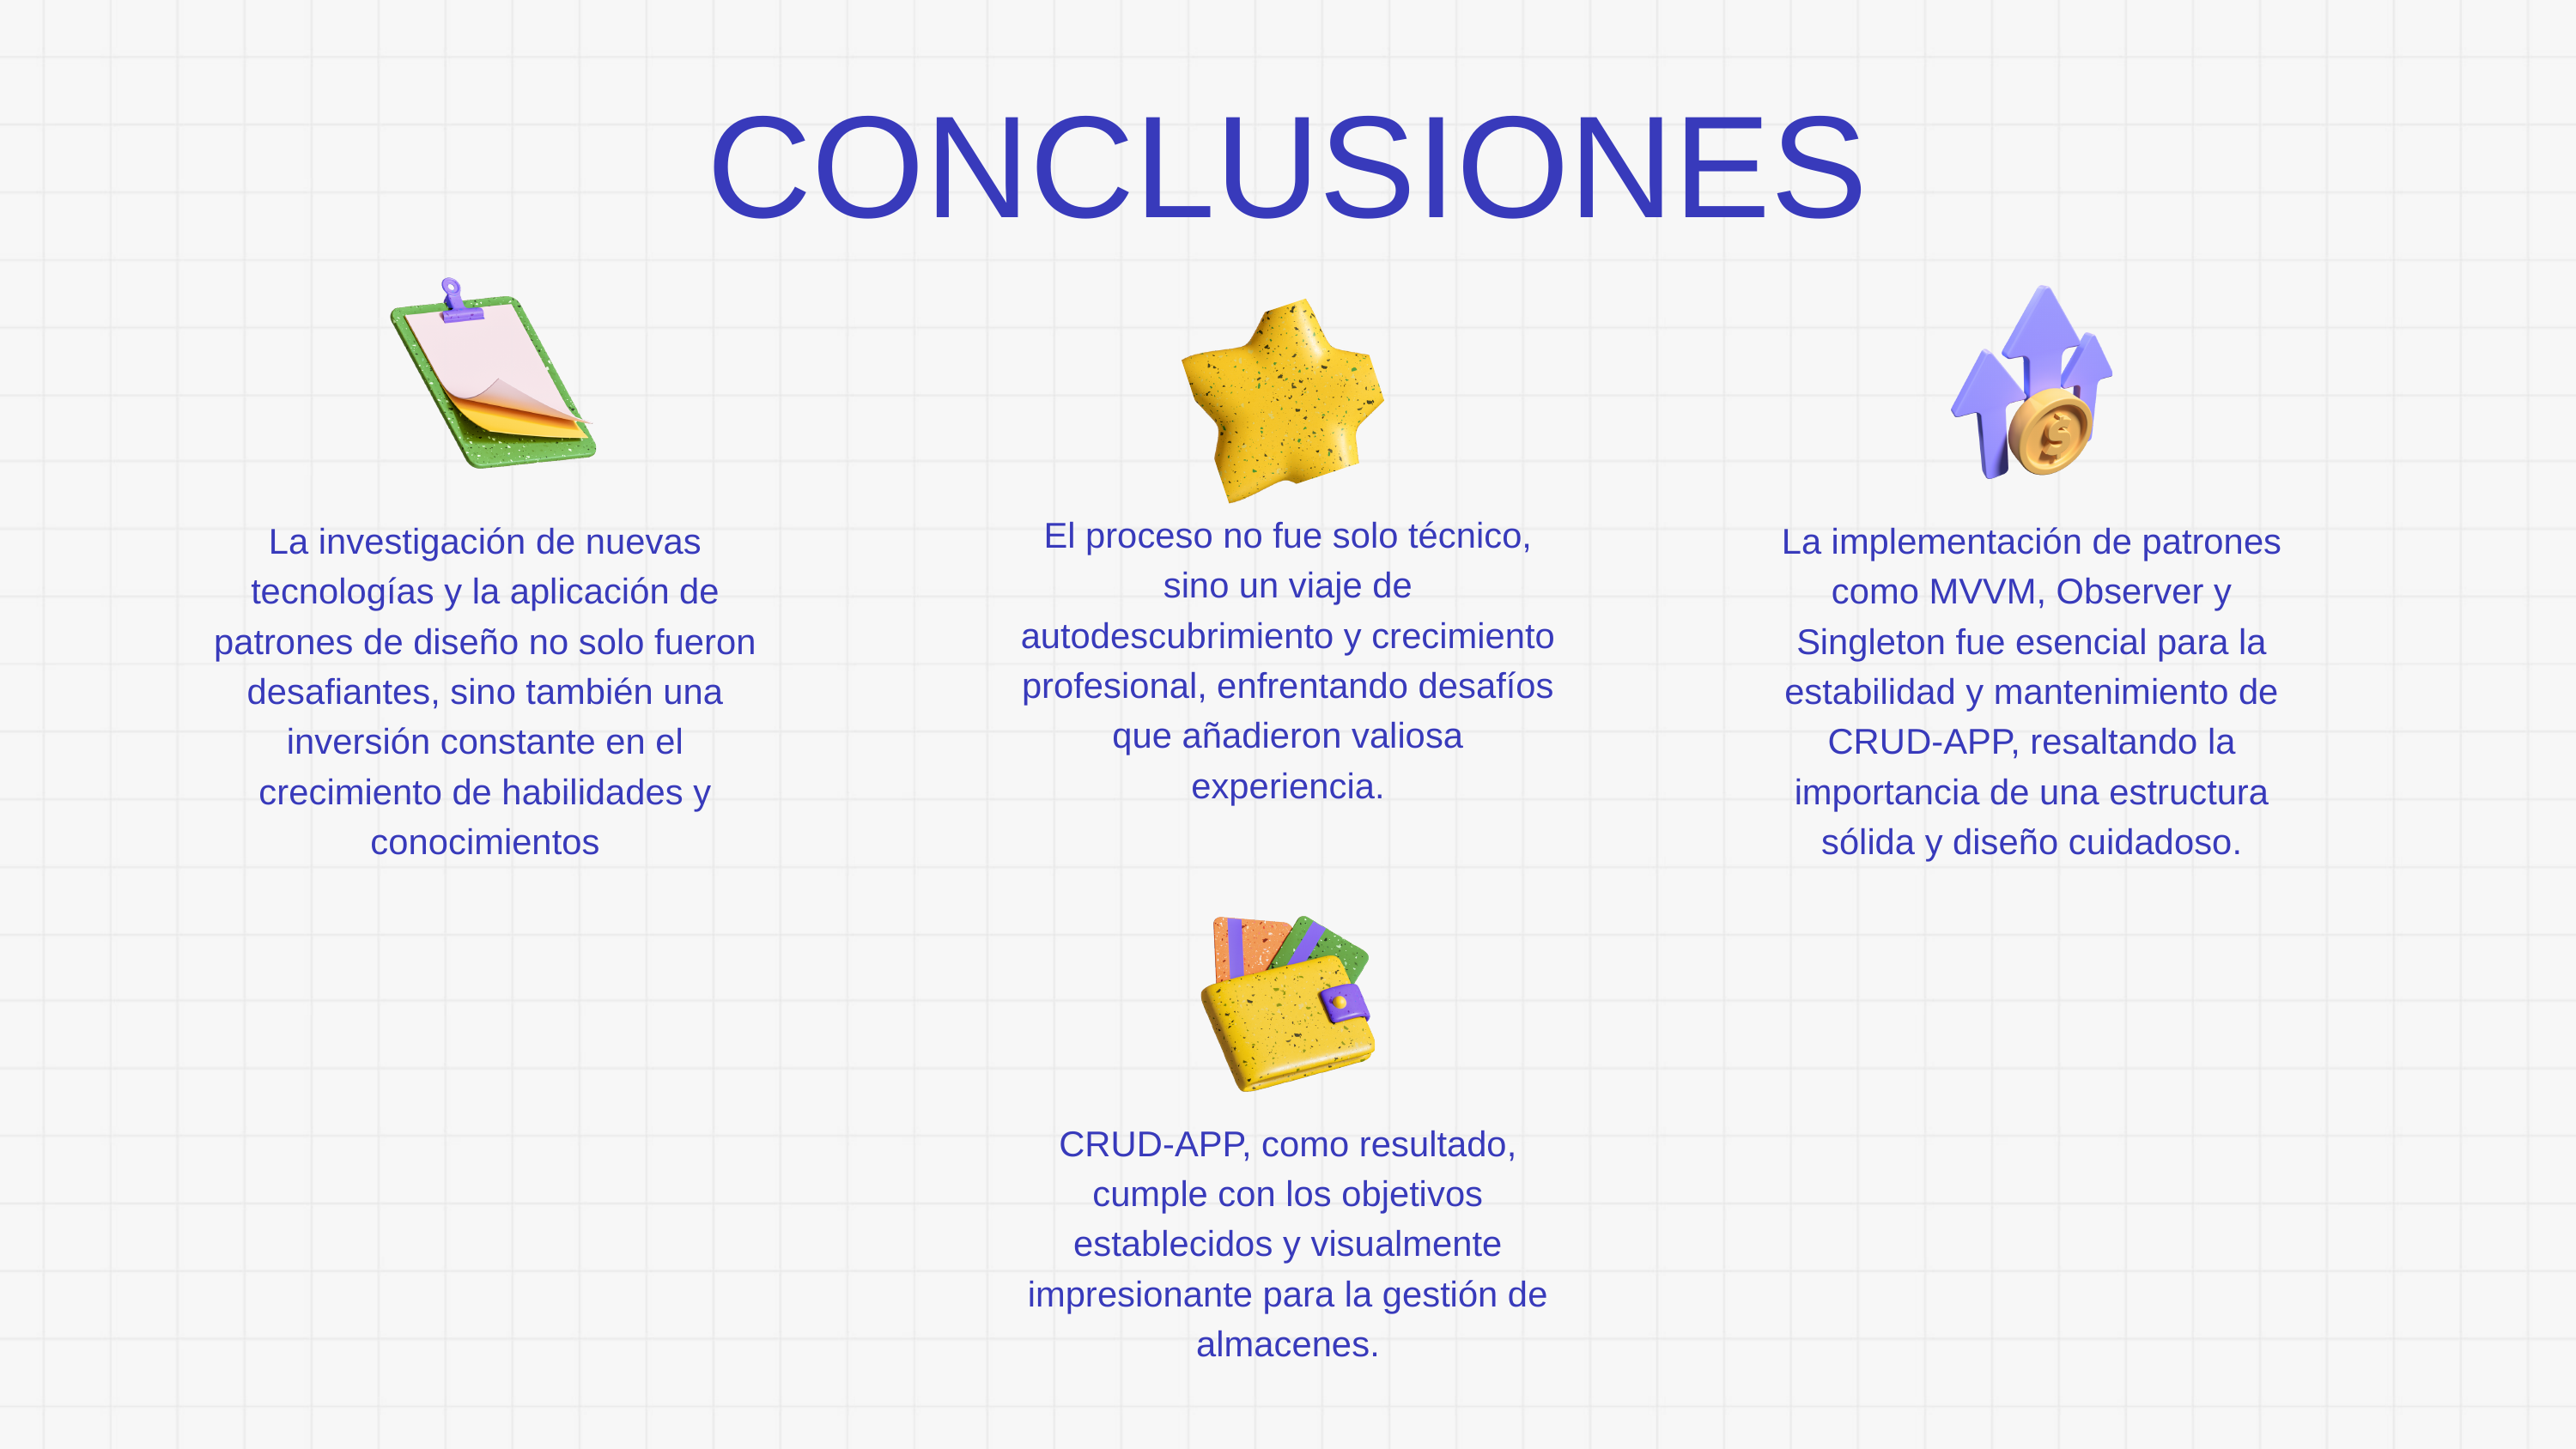

CONCLUSIONES

El proceso no fue solo técnico, sino un viaje de autodescubrimiento y crecimiento profesional, enfrentando desafíos que añadieron valiosa experiencia.
La investigación de nuevas tecnologías y la aplicación de patrones de diseño no solo fueron desafiantes, sino también una inversión constante en el crecimiento de habilidades y conocimientos
La implementación de patrones como MVVM, Observer y Singleton fue esencial para la estabilidad y mantenimiento de CRUD-APP, resaltando la importancia de una estructura sólida y diseño cuidadoso.

CRUD-APP, como resultado, cumple con los objetivos establecidos y visualmente impresionante para la gestión de almacenes.